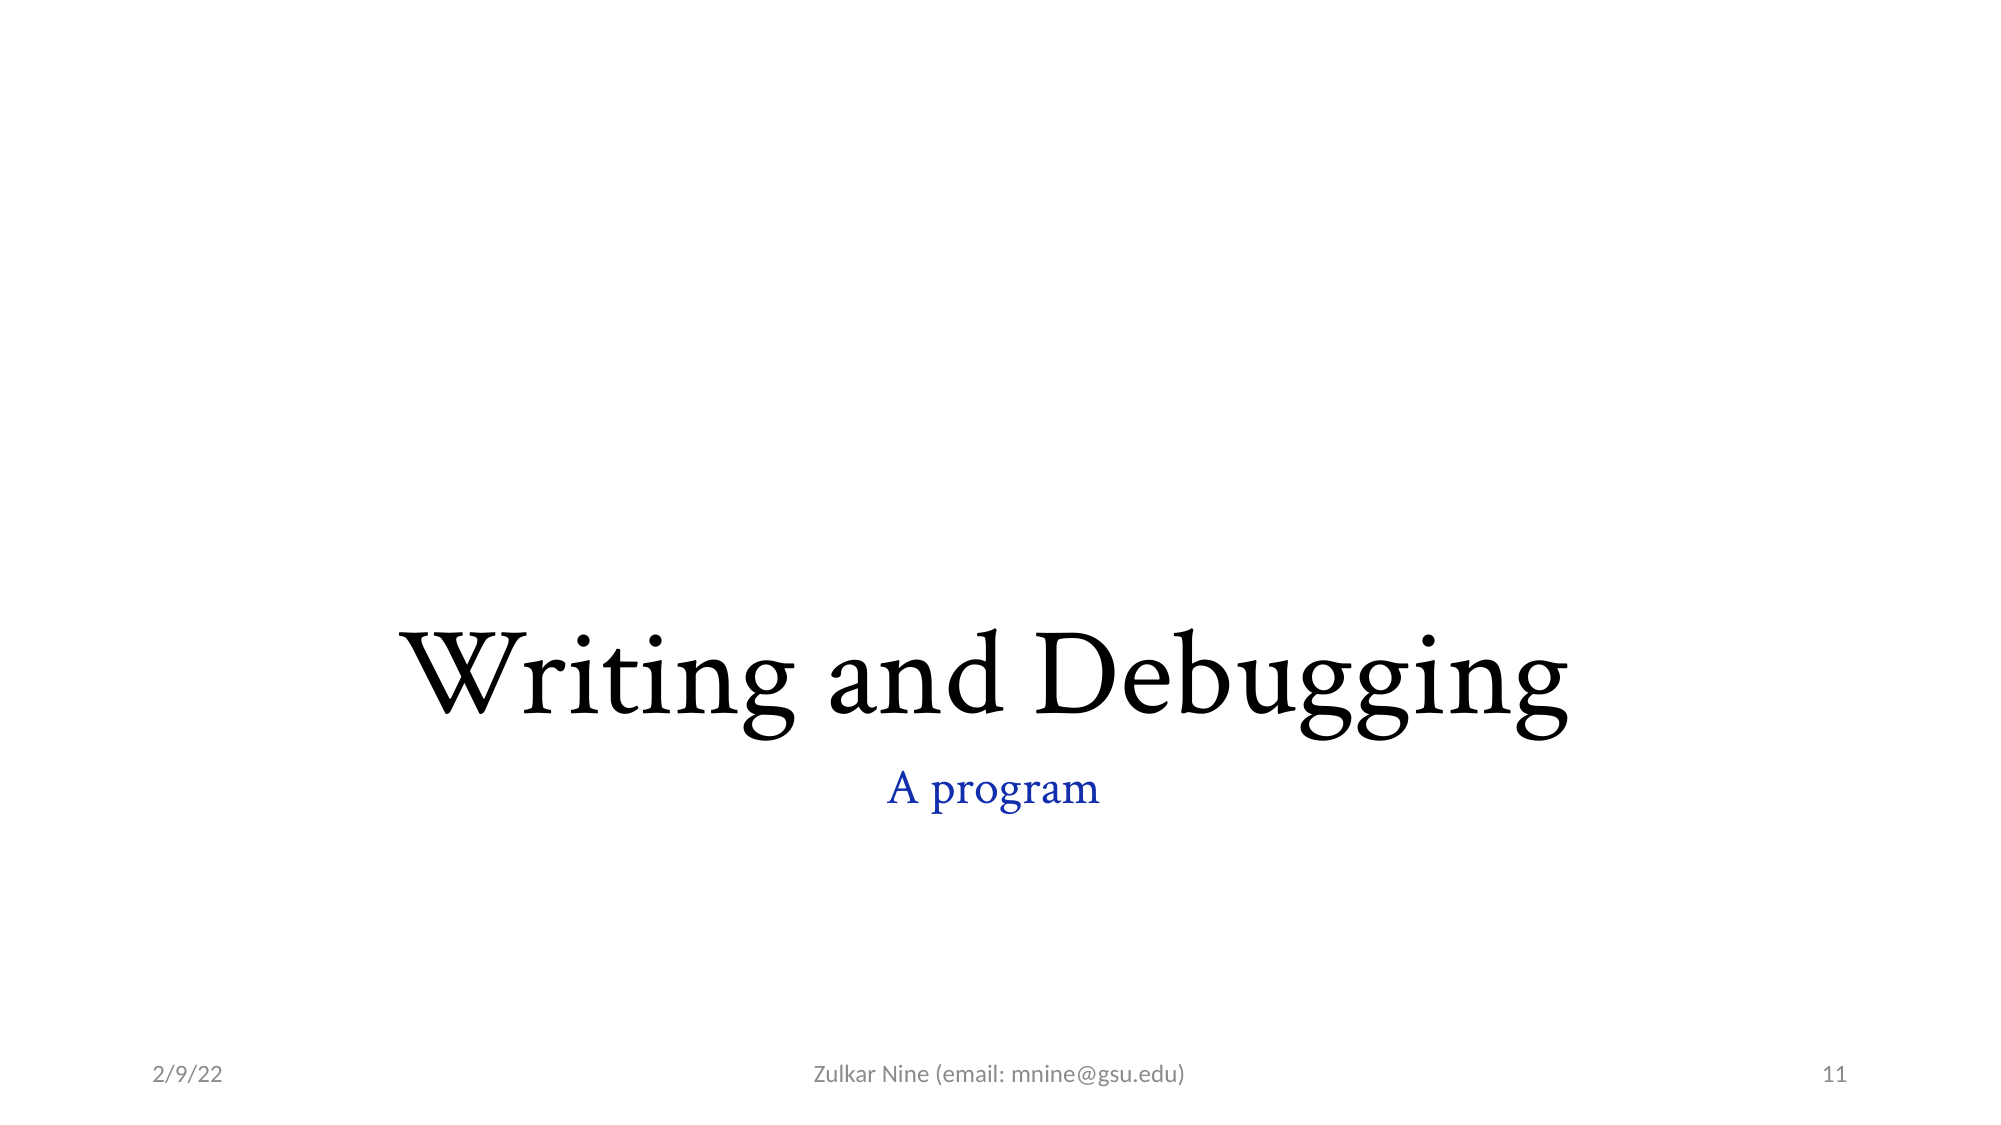

# Writing and Debugging
A program
2/9/22
Zulkar Nine (email: mnine@gsu.edu)
11